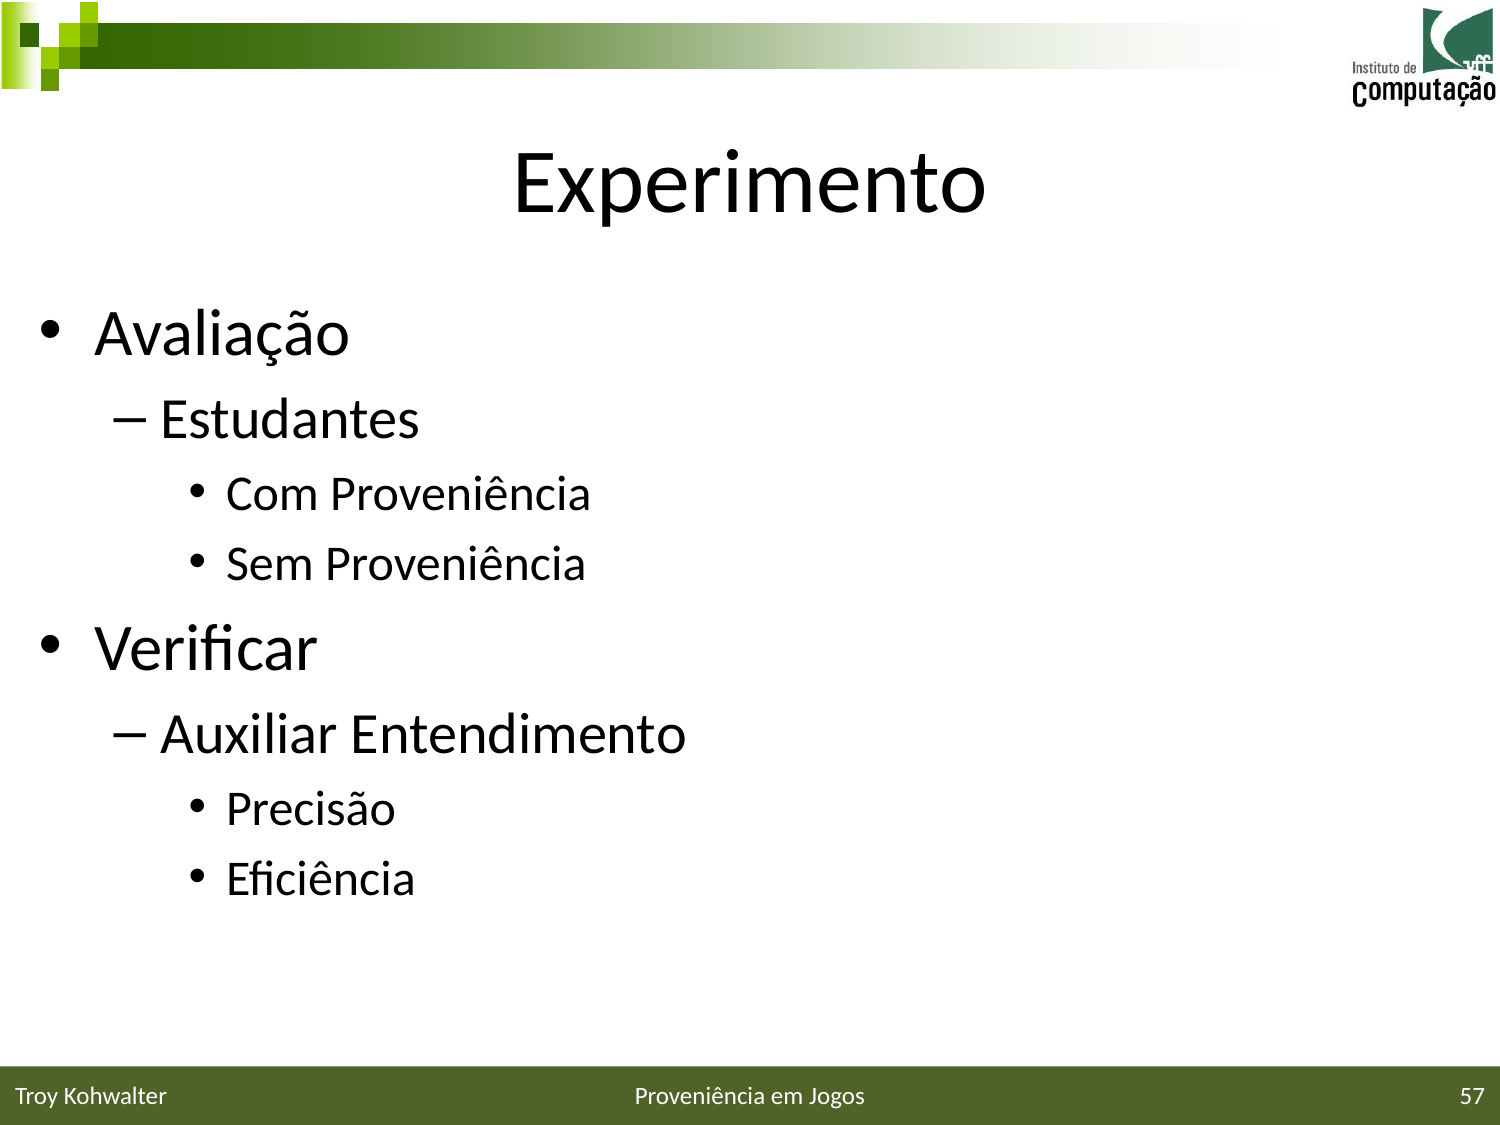

# Experimento
Avaliação
Estudantes
Com Proveniência
Sem Proveniência
Verificar
Auxiliar Entendimento
Precisão
Eficiência

Troy Kohwalter
Proveniência em Jogos
57